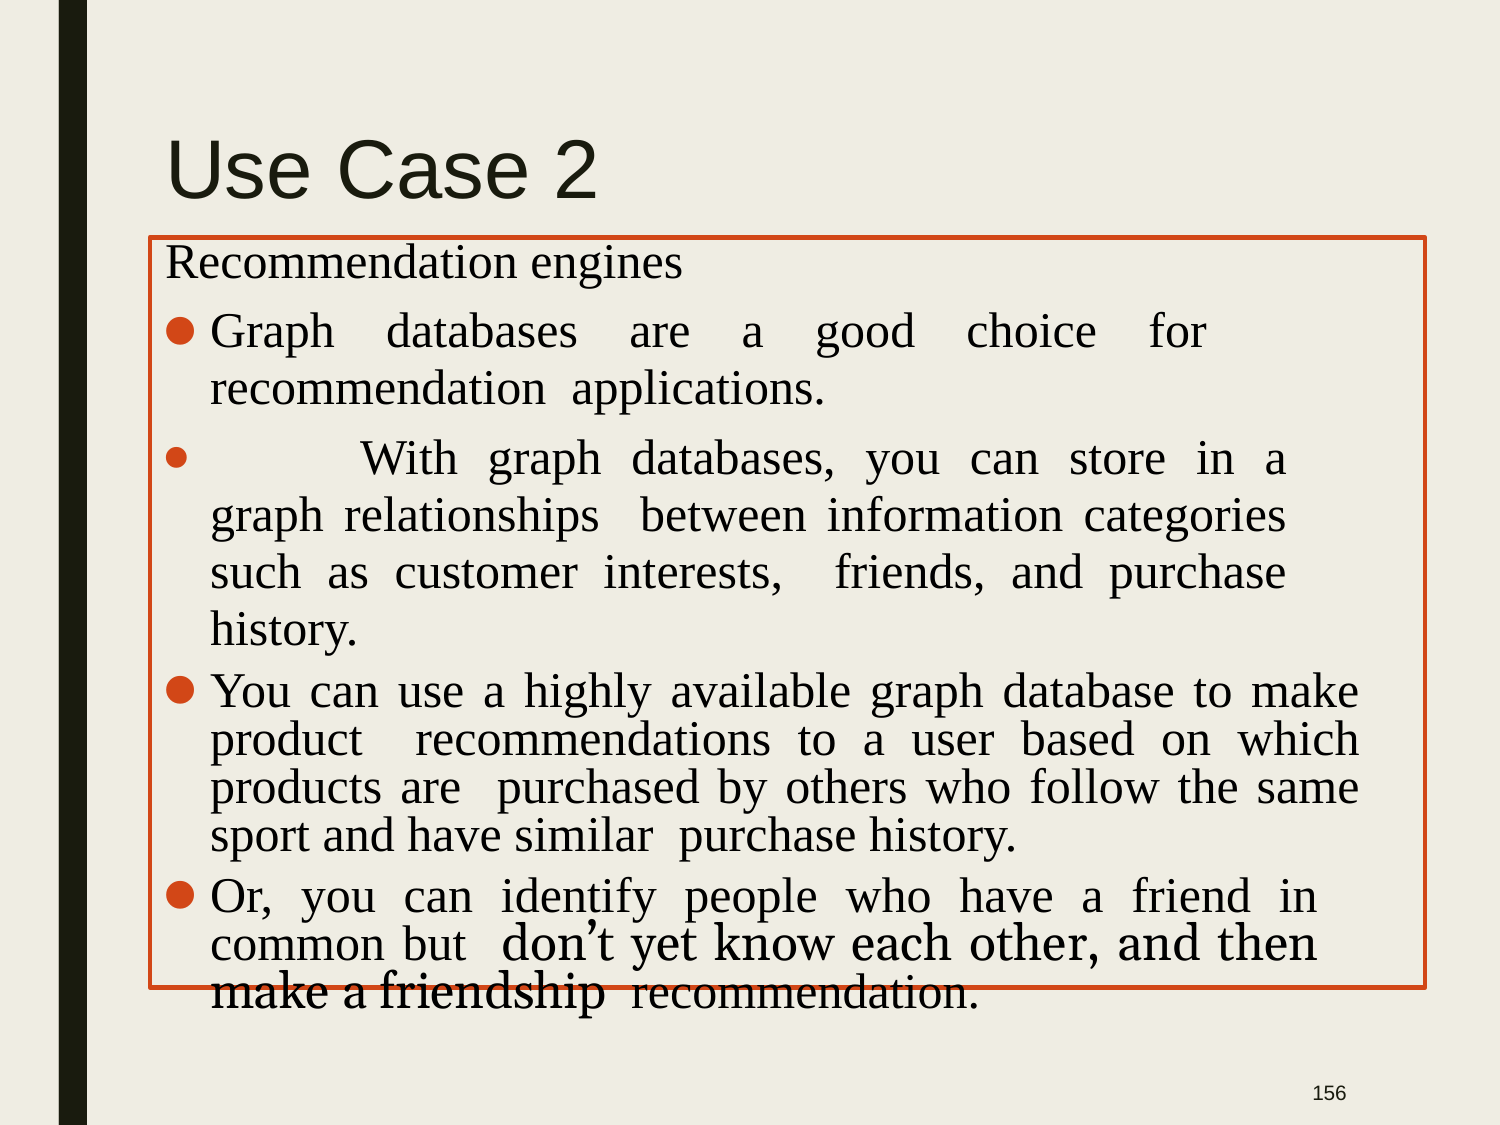

# Use Case 2
Recommendation engines
Graph databases are a good choice for recommendation  applications.
	With graph databases, you can store in a graph relationships  between information categories such as customer interests,  friends, and purchase history.
You can use a highly available graph database to make product  recommendations to a user based on which products are  purchased by others who follow the same sport and have similar  purchase history.
Or, you can identify people who have a friend in common but  don’t yet know each other, and then make a friendship  recommendation.

156